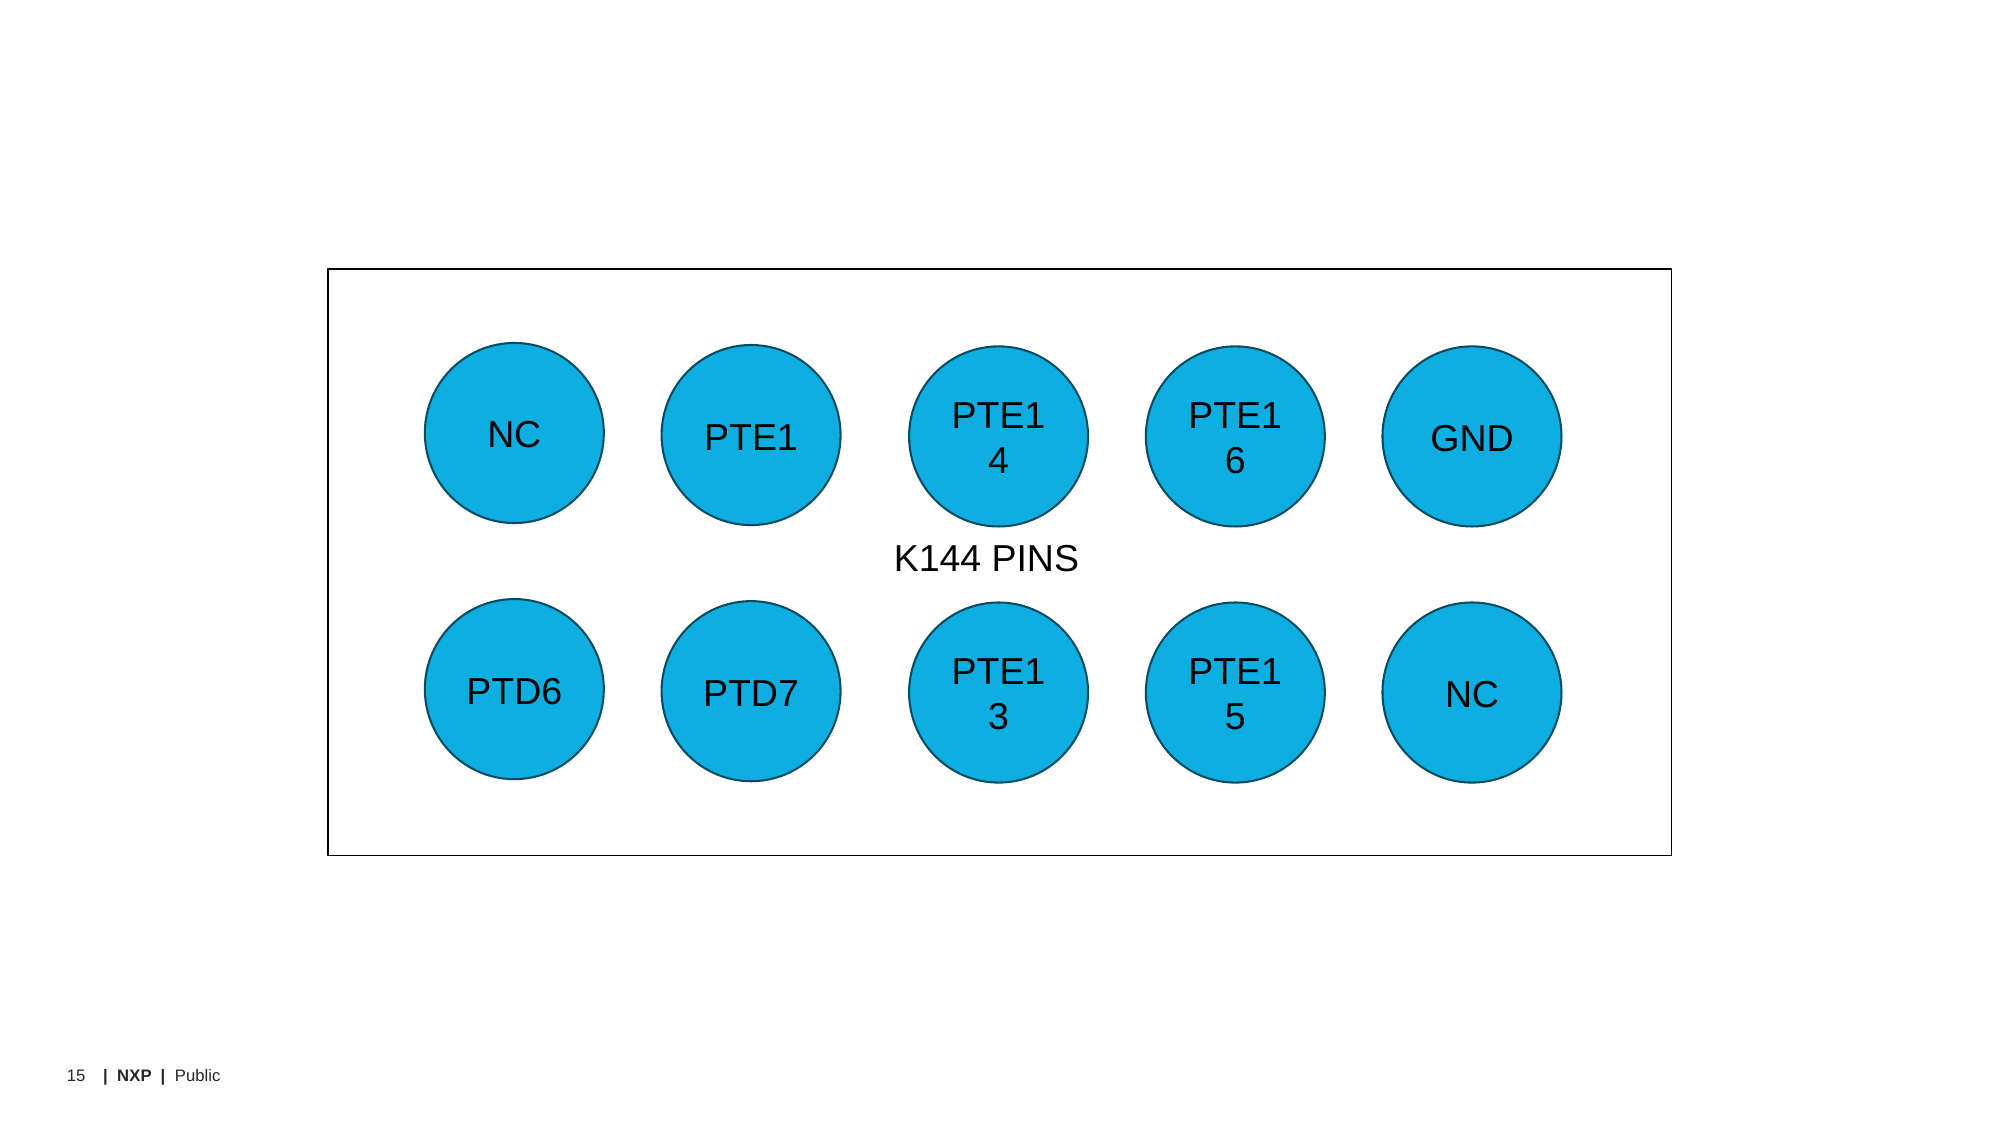

NC
PTE1
PTE14
PTE16
GND
PTD6
PTD7
PTE13
PTE15
NC
K144 PINS